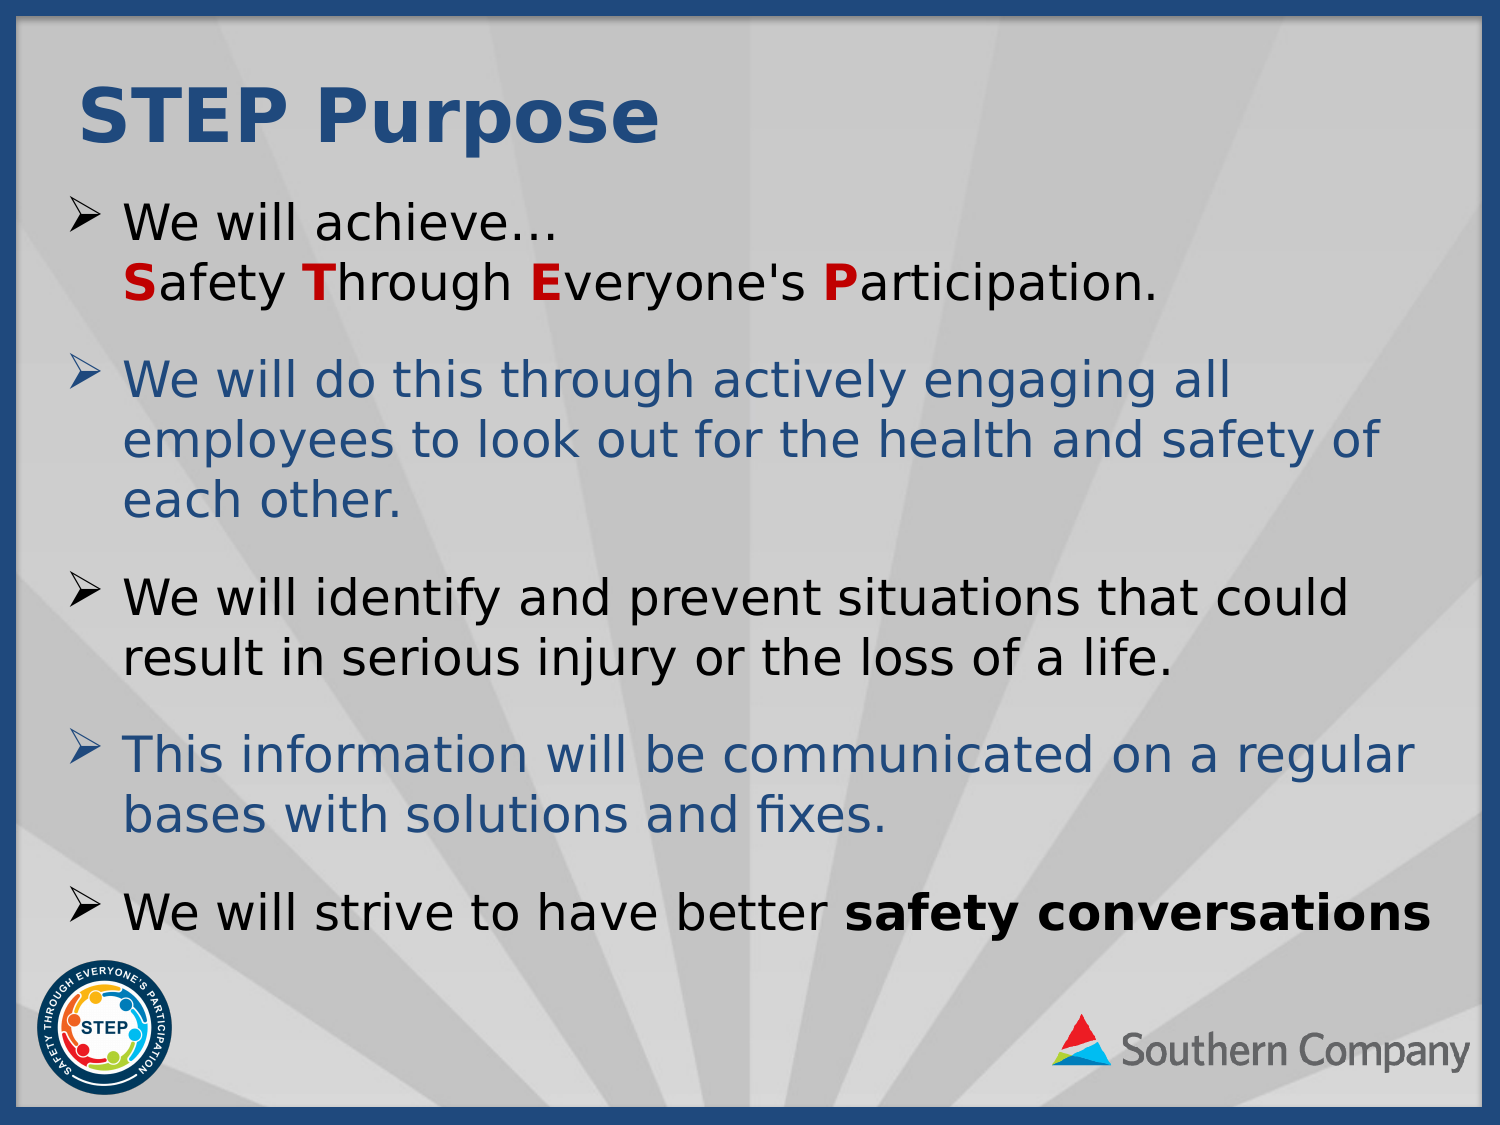

# STEP Purpose
We will achieve…
Safety Through Everyone's Participation.
We will do this through actively engaging all employees to look out for the health and safety of each other.
We will identify and prevent situations that could result in serious injury or the loss of a life.
This information will be communicated on a regular bases with solutions and fixes.
We will strive to have better safety conversations